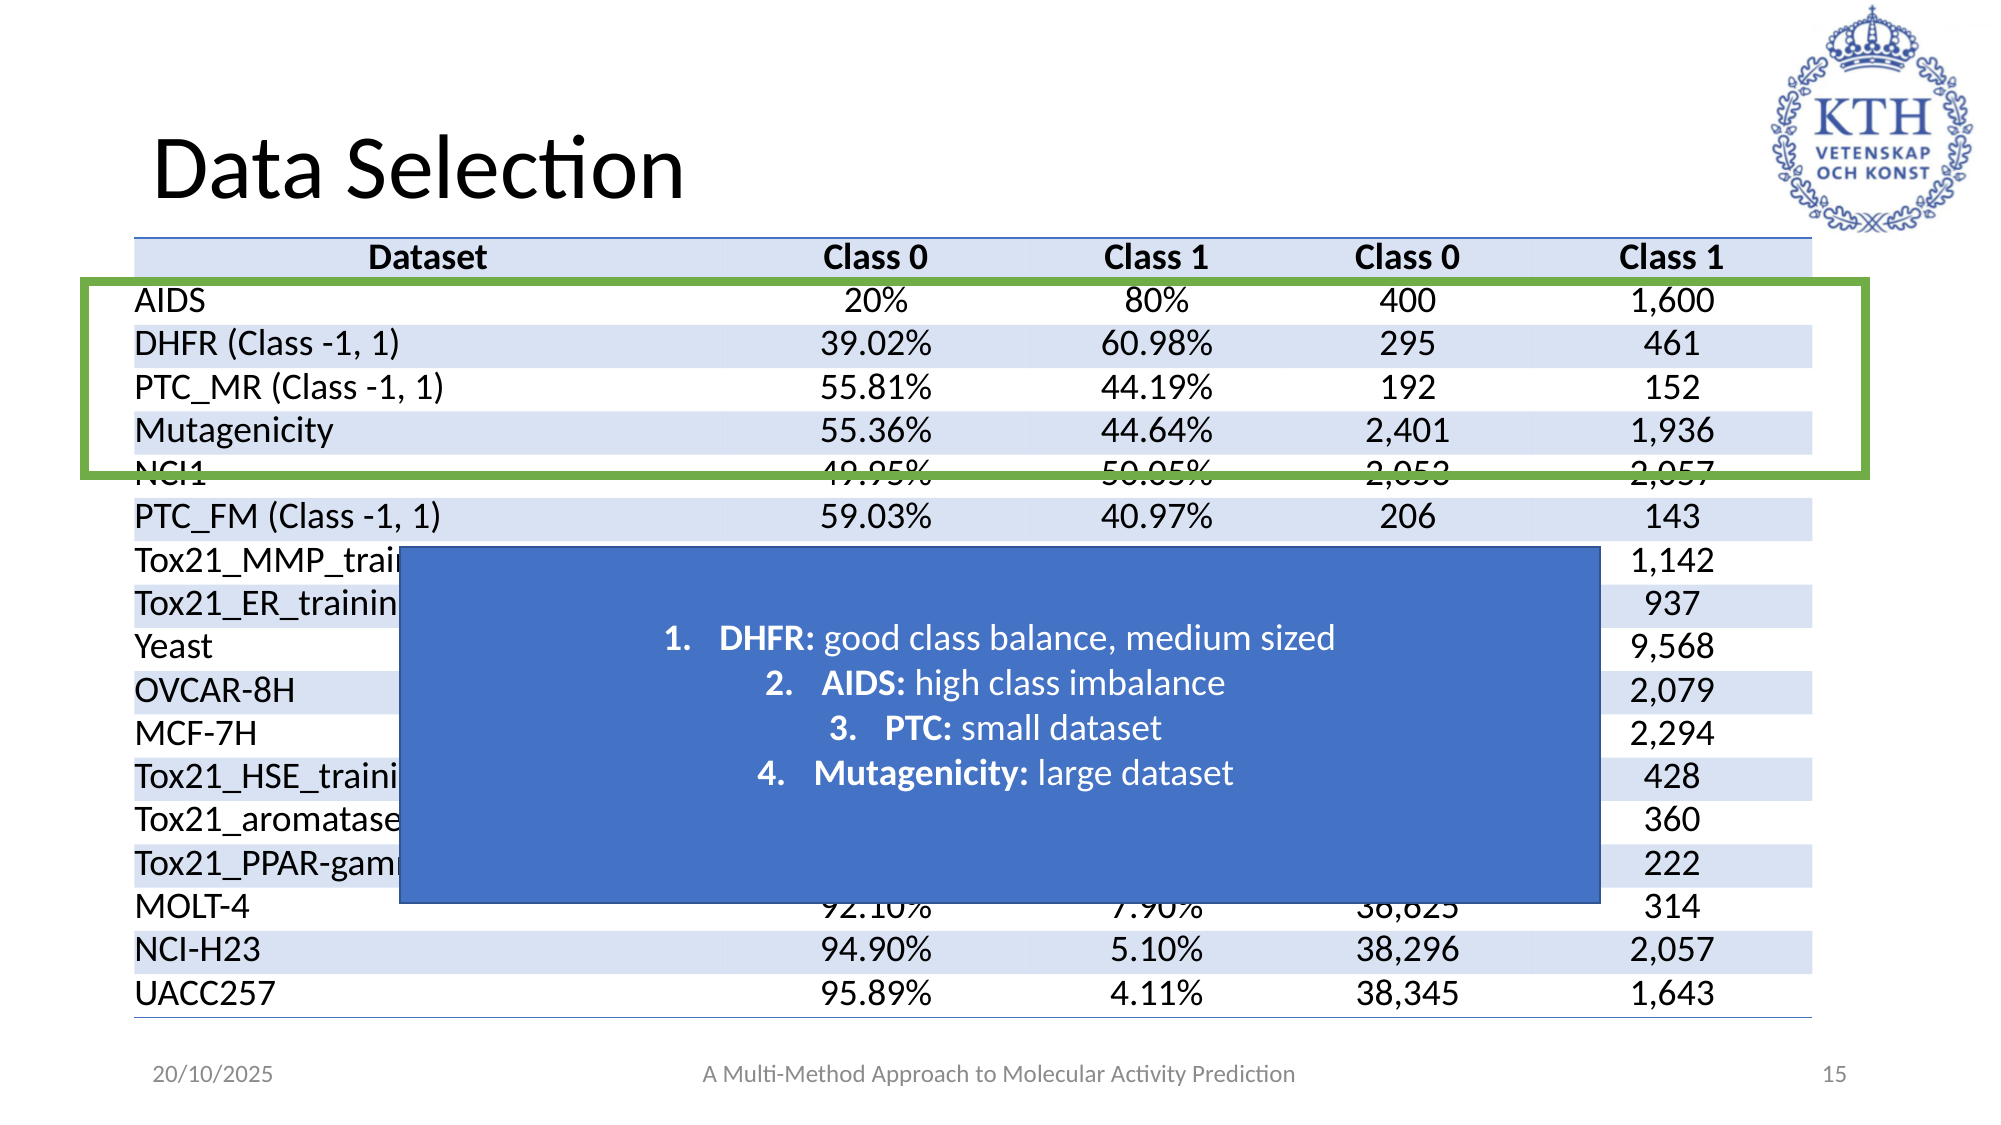

# Data Selection
| Dataset | Class 0 | Class 1 | Class 0 | Class 1 |
| --- | --- | --- | --- | --- |
| AIDS | 20% | 80% | 400 | 1,600 |
| DHFR (Class -1, 1) | 39.02% | 60.98% | 295 | 461 |
| PTC\_MR (Class -1, 1) | 55.81% | 44.19% | 192 | 152 |
| Mutagenicity | 55.36% | 44.64% | 2,401 | 1,936 |
| NCI1 | 49.95% | 50.05% | 2,053 | 2,057 |
| PTC\_FM (Class -1, 1) | 59.03% | 40.97% | 206 | 143 |
| Tox21\_MMP\_training | 84.40% | 15.60% | 6,178 | 1,142 |
| Tox21\_ER\_training | 87.83% | 12.17% | 6760 | 937 |
| Yeast | 87.98% | 12.02% | 70,033 | 9,568 |
| OVCAR-8H | 94.87% | 5.13% | 38,437 | 2,079 |
| MCF-7H | 91.74% | 8.26% | 25,476 | 2,294 |
| Tox21\_HSE\_training | 94.75% | 5.25% | 7,722 | 428 |
| Tox21\_aromatase\_training | 95.02% | 4.98% | 6,866 | 360 |
| Tox21\_PPAR-gamma\_training | 97.29% | 2.71% | 7,962 | 222 |
| MOLT-4 | 92.10% | 7.90% | 36,625 | 314 |
| NCI-H23 | 94.90% | 5.10% | 38,296 | 2,057 |
| UACC257 | 95.89% | 4.11% | 38,345 | 1,643 |

DHFR: good class balance, medium sized
AIDS: high class imbalance
PTC: small dataset
Mutagenicity: large dataset

20/10/2025
A Multi-Method Approach to Molecular Activity Prediction
15